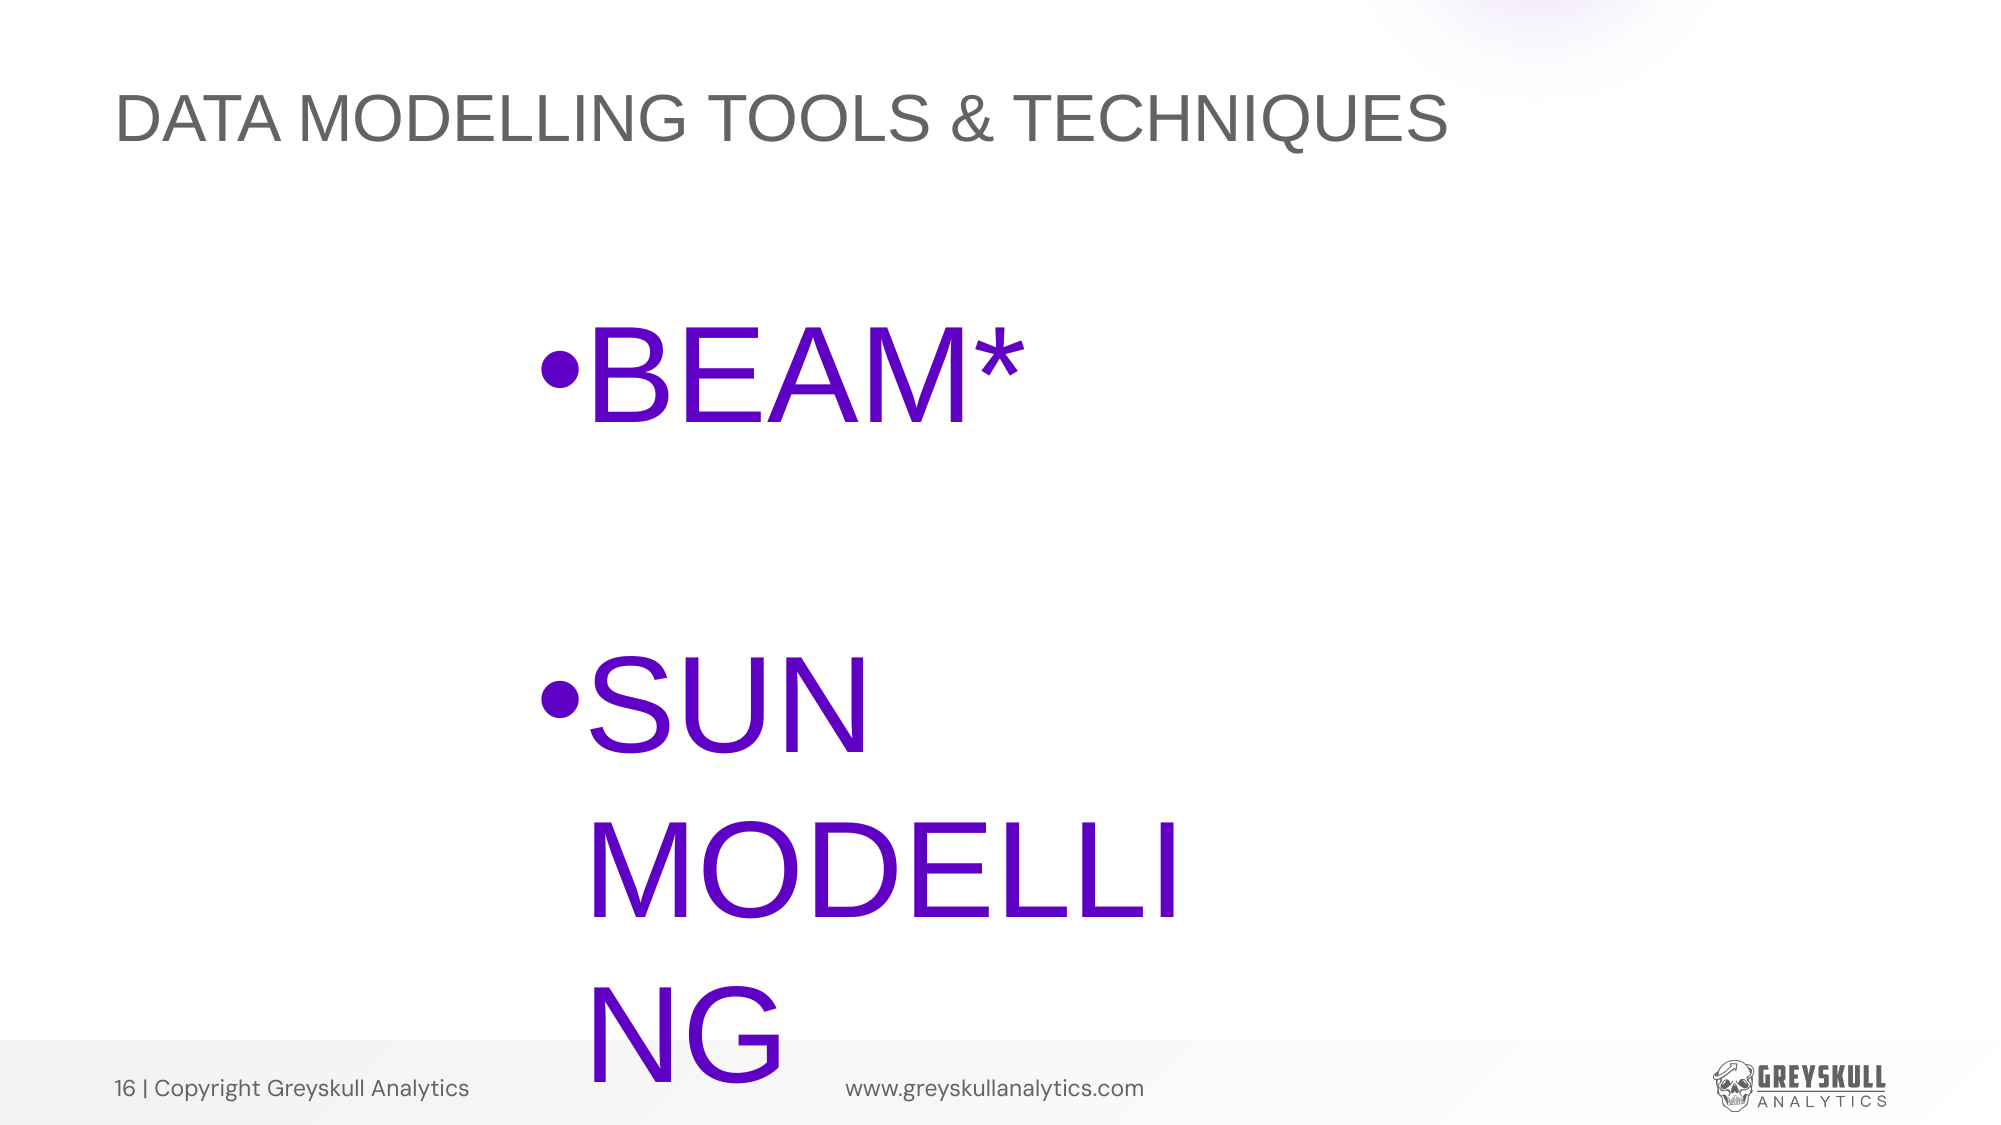

# DATA MODELLING TOOLS & TECHNIQUES

BEAM*

SUN MODELLING